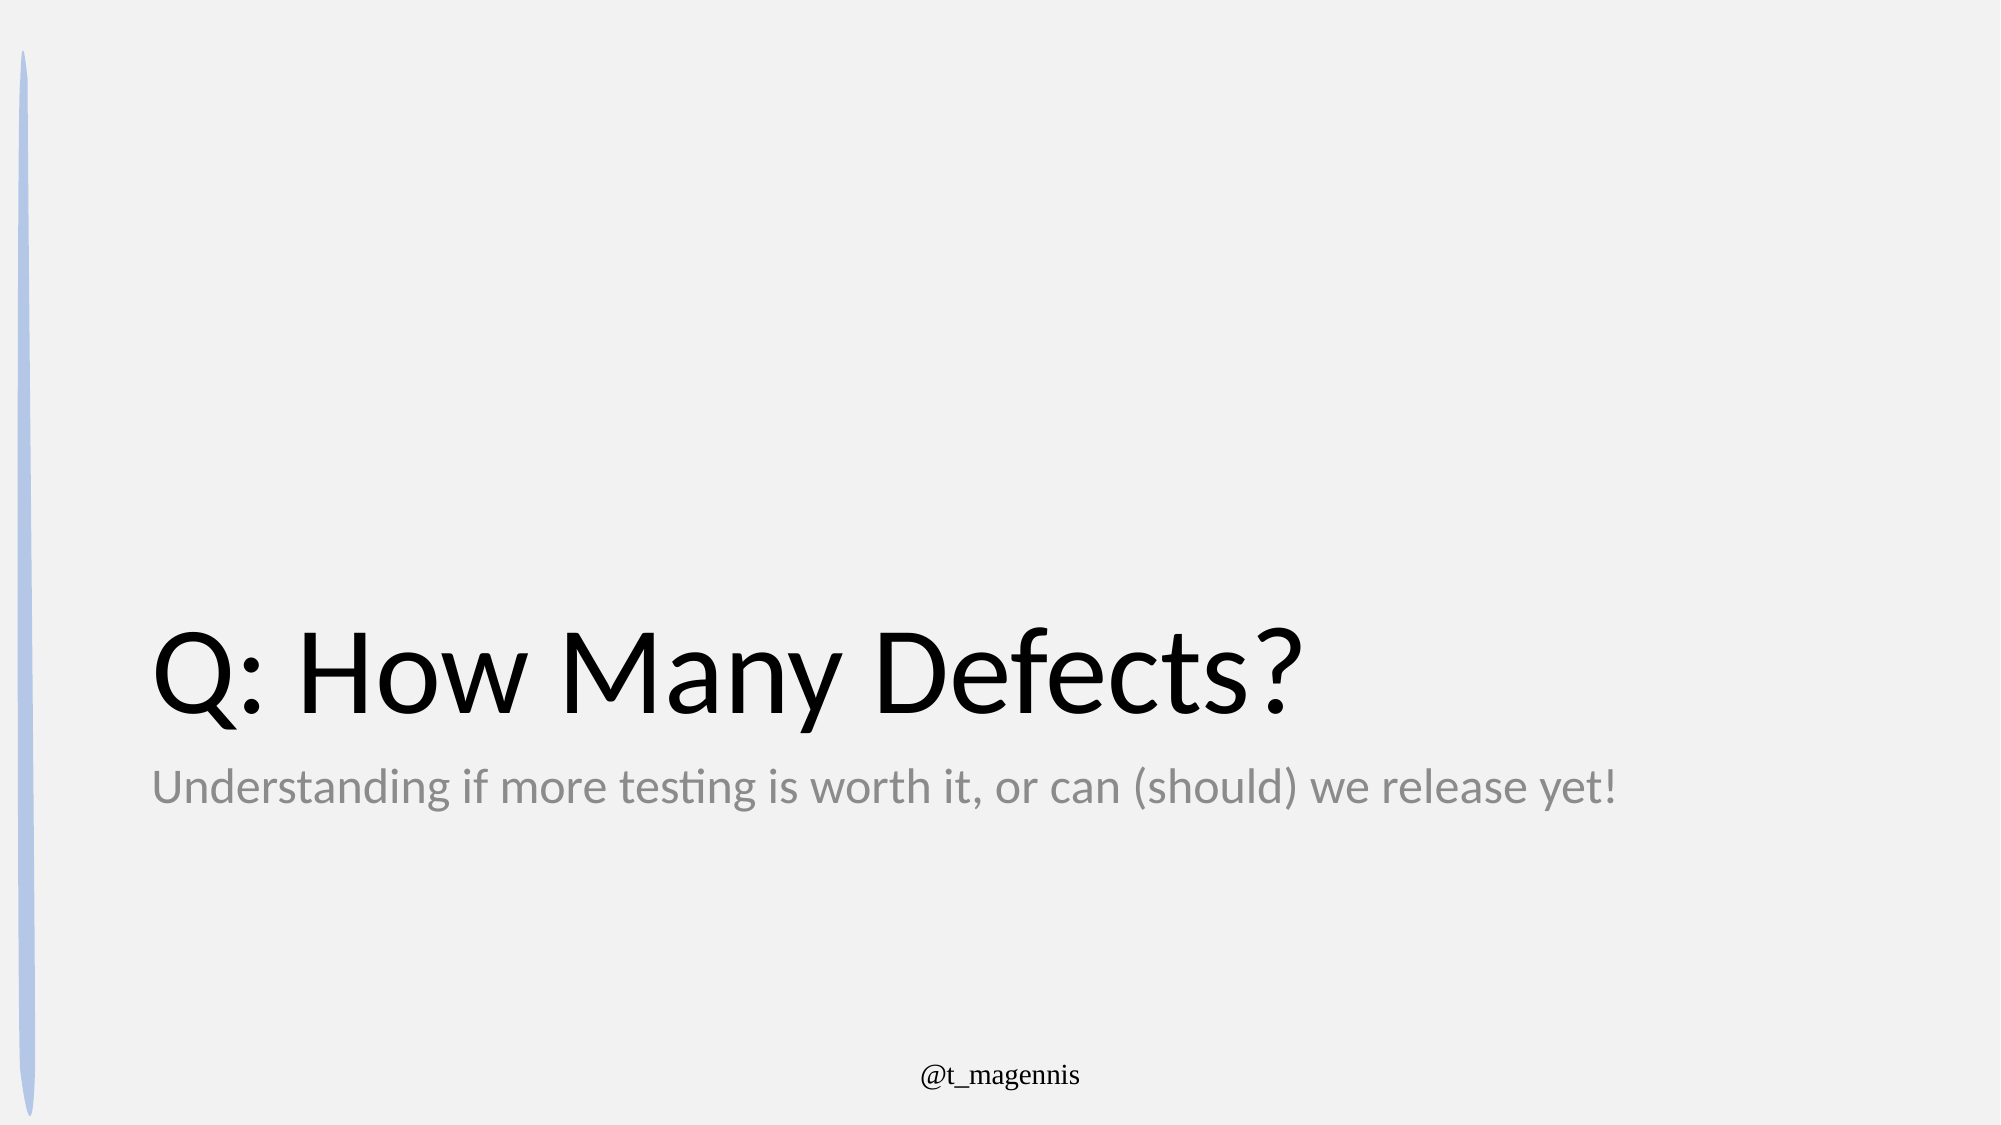

# Q: How Many Defects?
Understanding if more testing is worth it, or can (should) we release yet!
@t_magennis